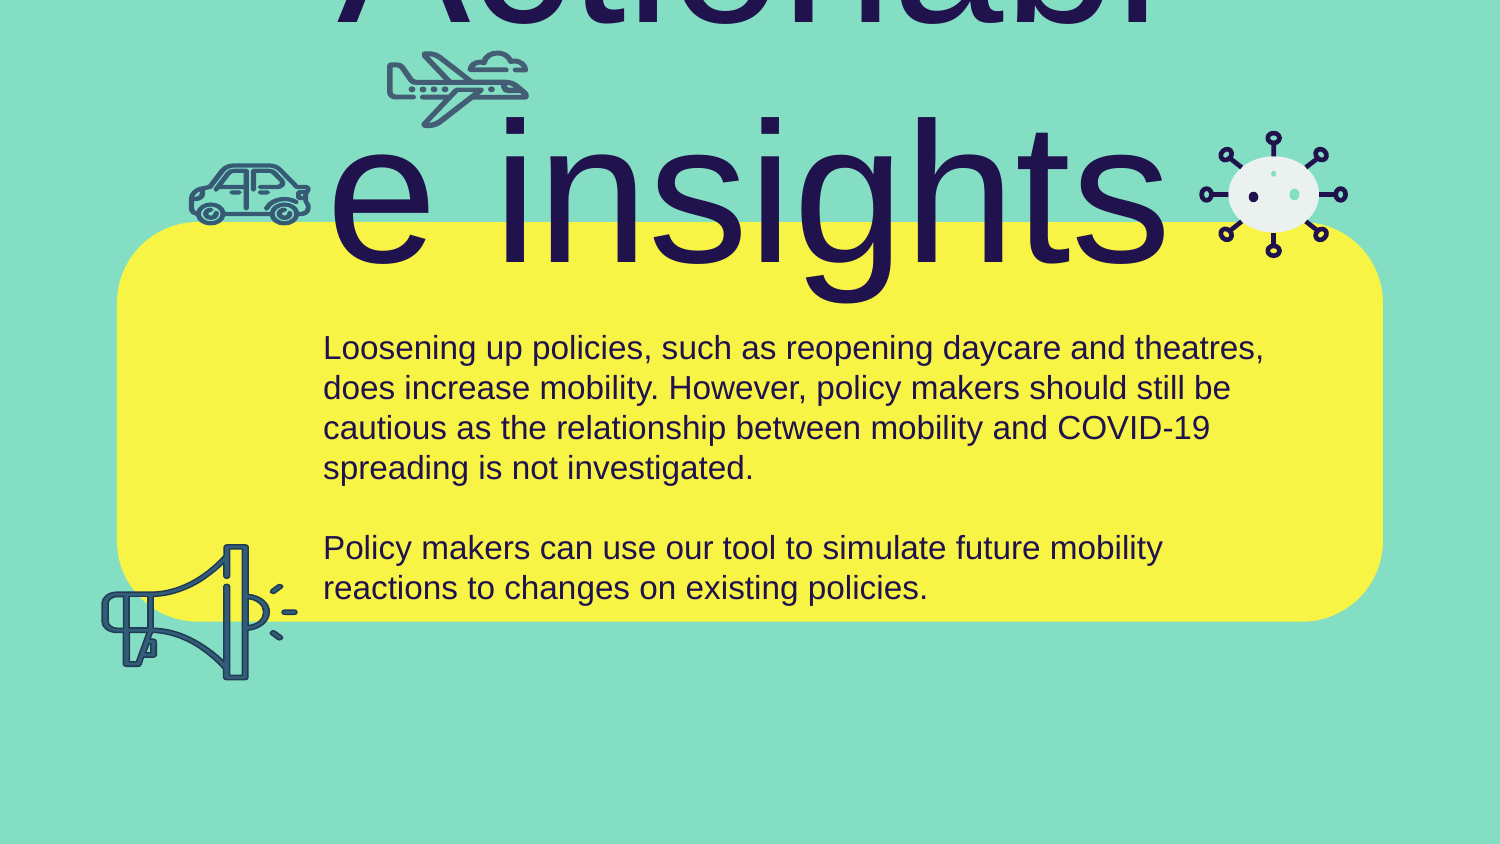

Actionable insights

Loosening up policies, such as reopening daycare and theatres, does increase mobility. However, policy makers should still be cautious as the relationship between mobility and COVID-19 spreading is not investigated.

Policy makers can use our tool to simulate future mobility reactions to changes on existing policies.